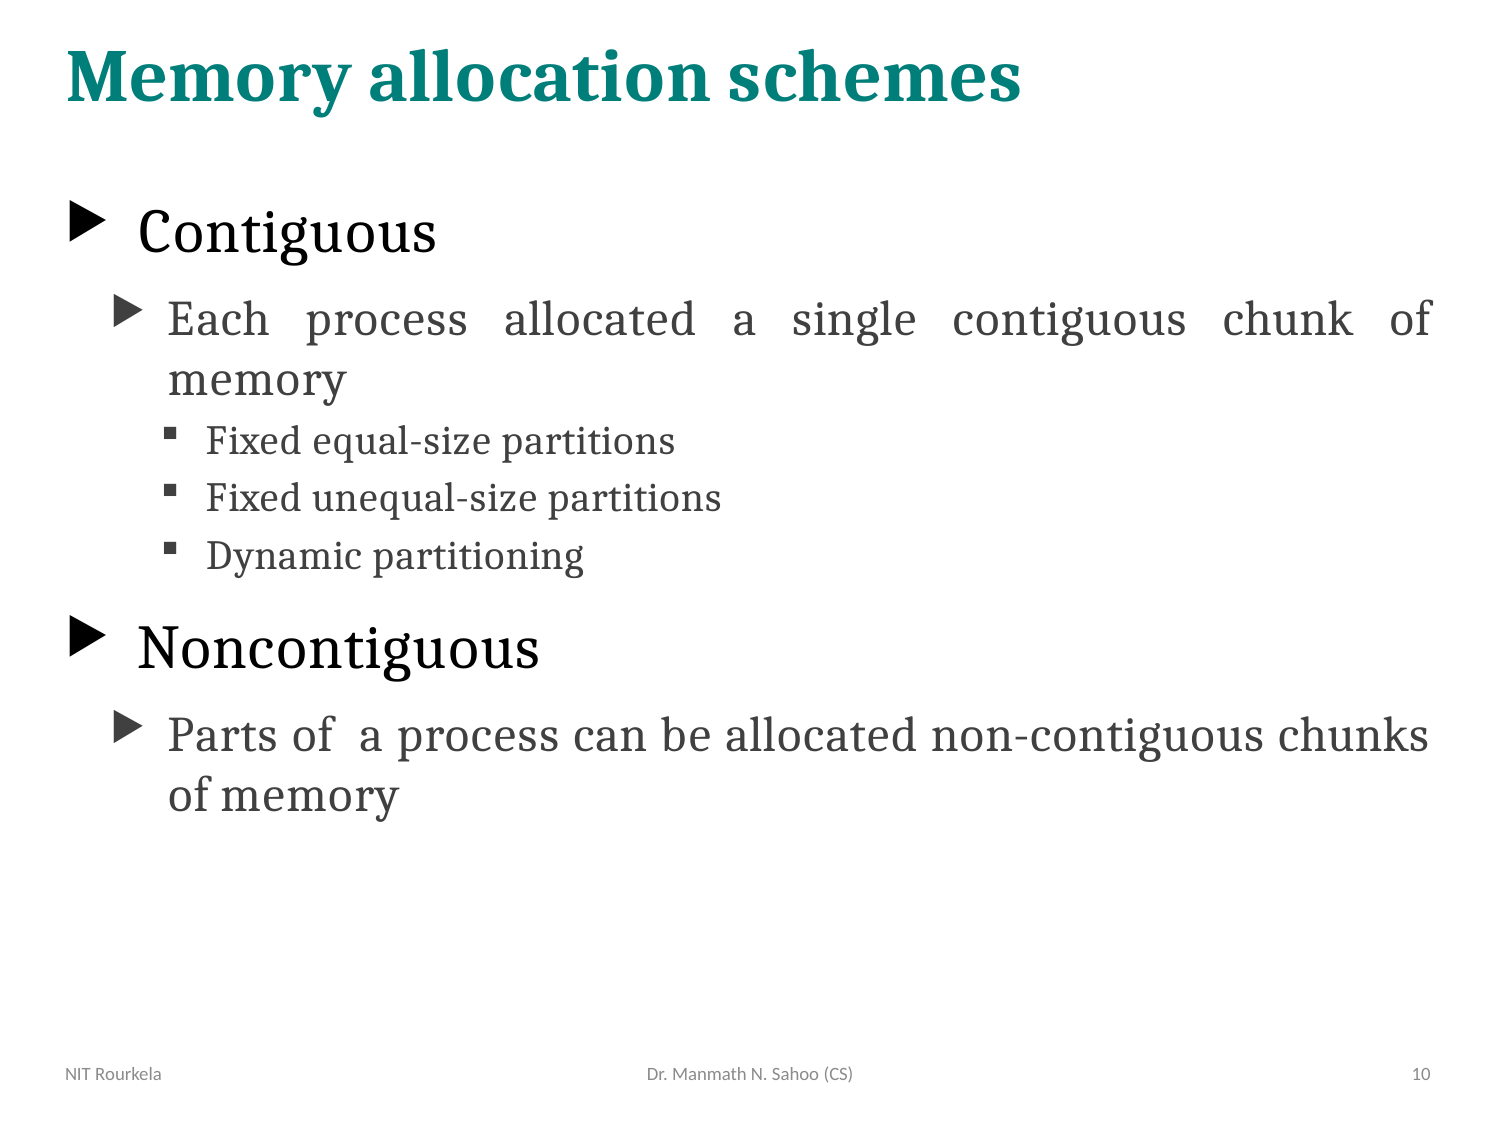

# Memory allocation schemes
Contiguous
Each process allocated a single contiguous chunk of memory
Fixed equal-size partitions
Fixed unequal-size partitions
Dynamic partitioning
Noncontiguous
Parts of  a process can be allocated non-contiguous chunks of memory
NIT Rourkela
Dr. Manmath N. Sahoo (CS)
10